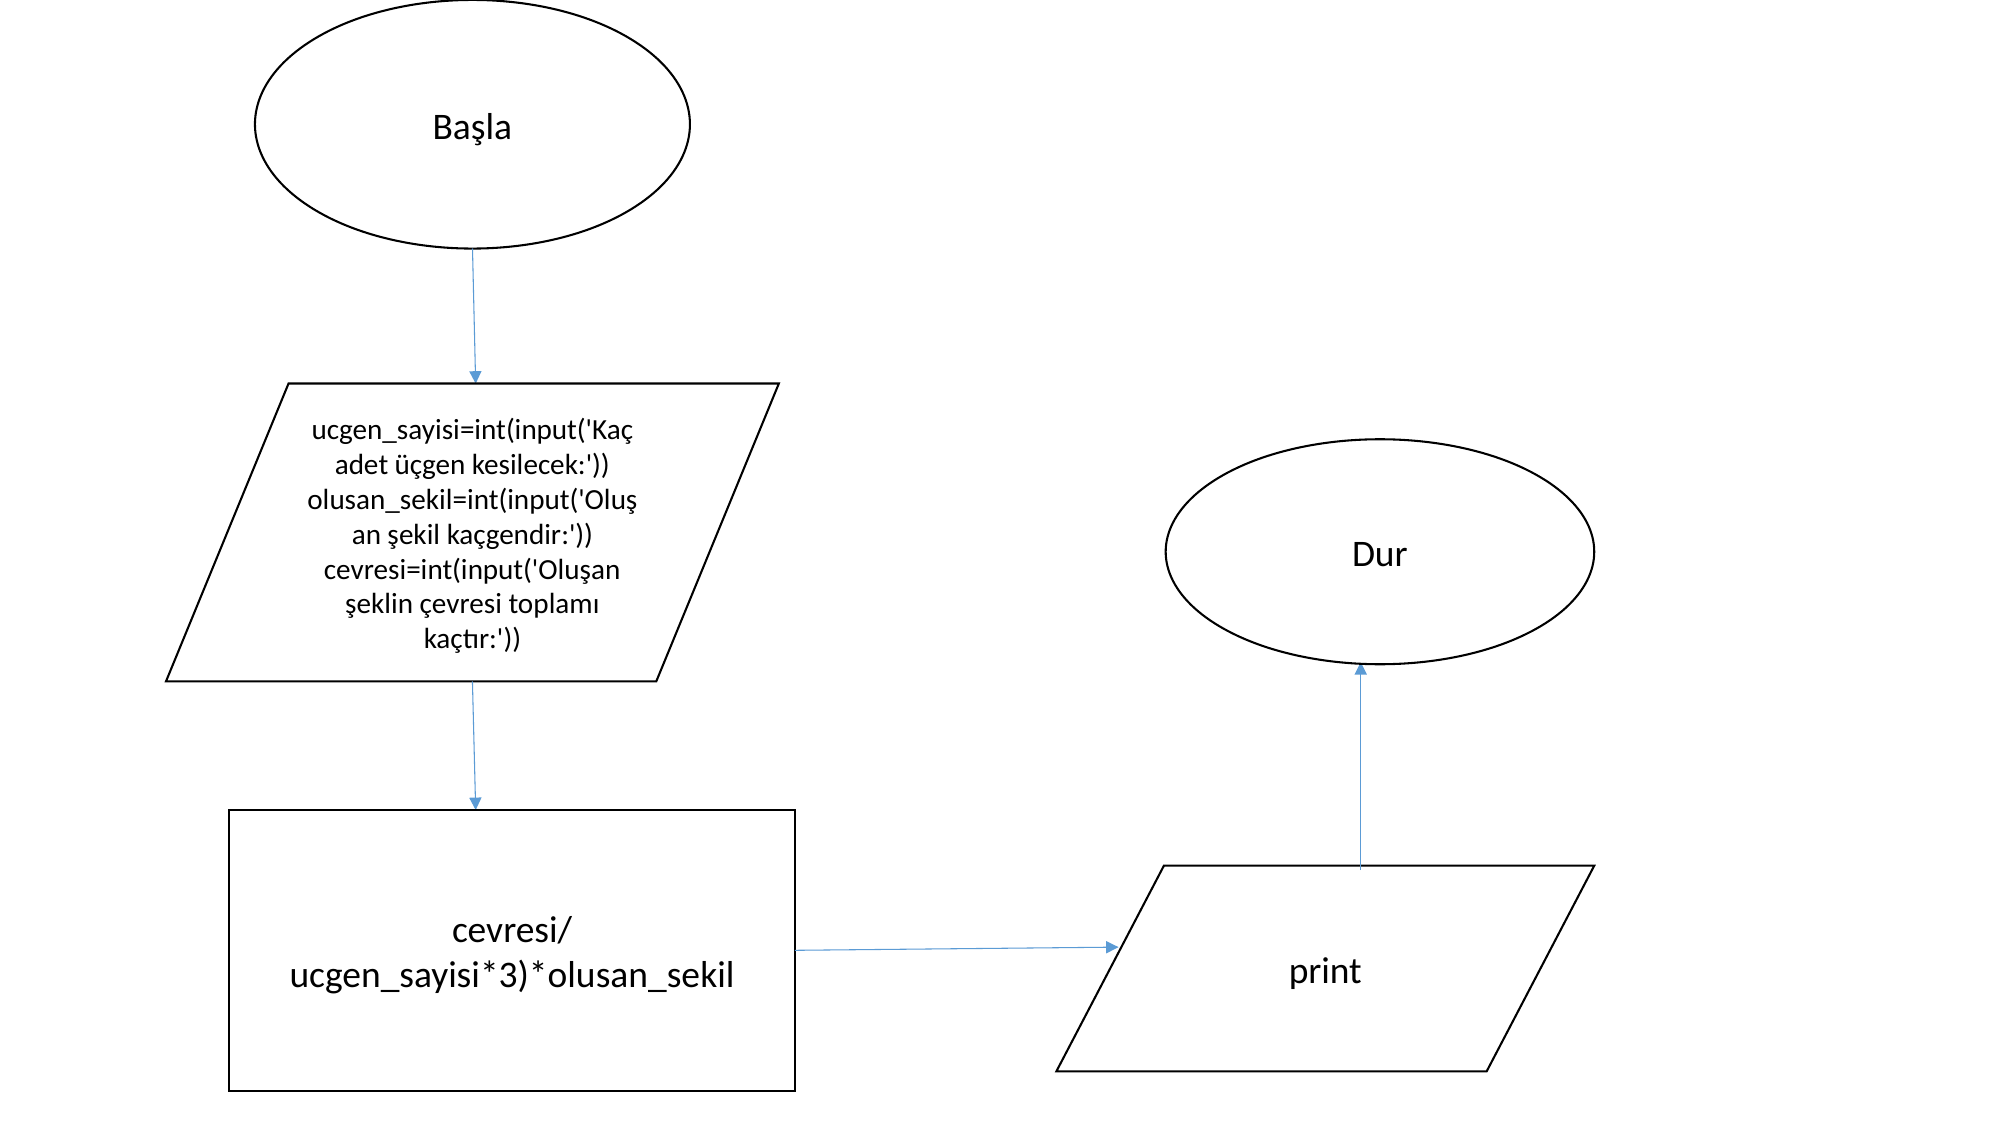

Başla
ucgen_sayisi=int(input('Kaç adet üçgen kesilecek:'))
olusan_sekil=int(input('Oluşan şekil kaçgendir:'))
cevresi=int(input('Oluşan şeklin çevresi toplamı kaçtır:'))
Dur
cevresi/ucgen_sayisi*3)*olusan_sekil
print